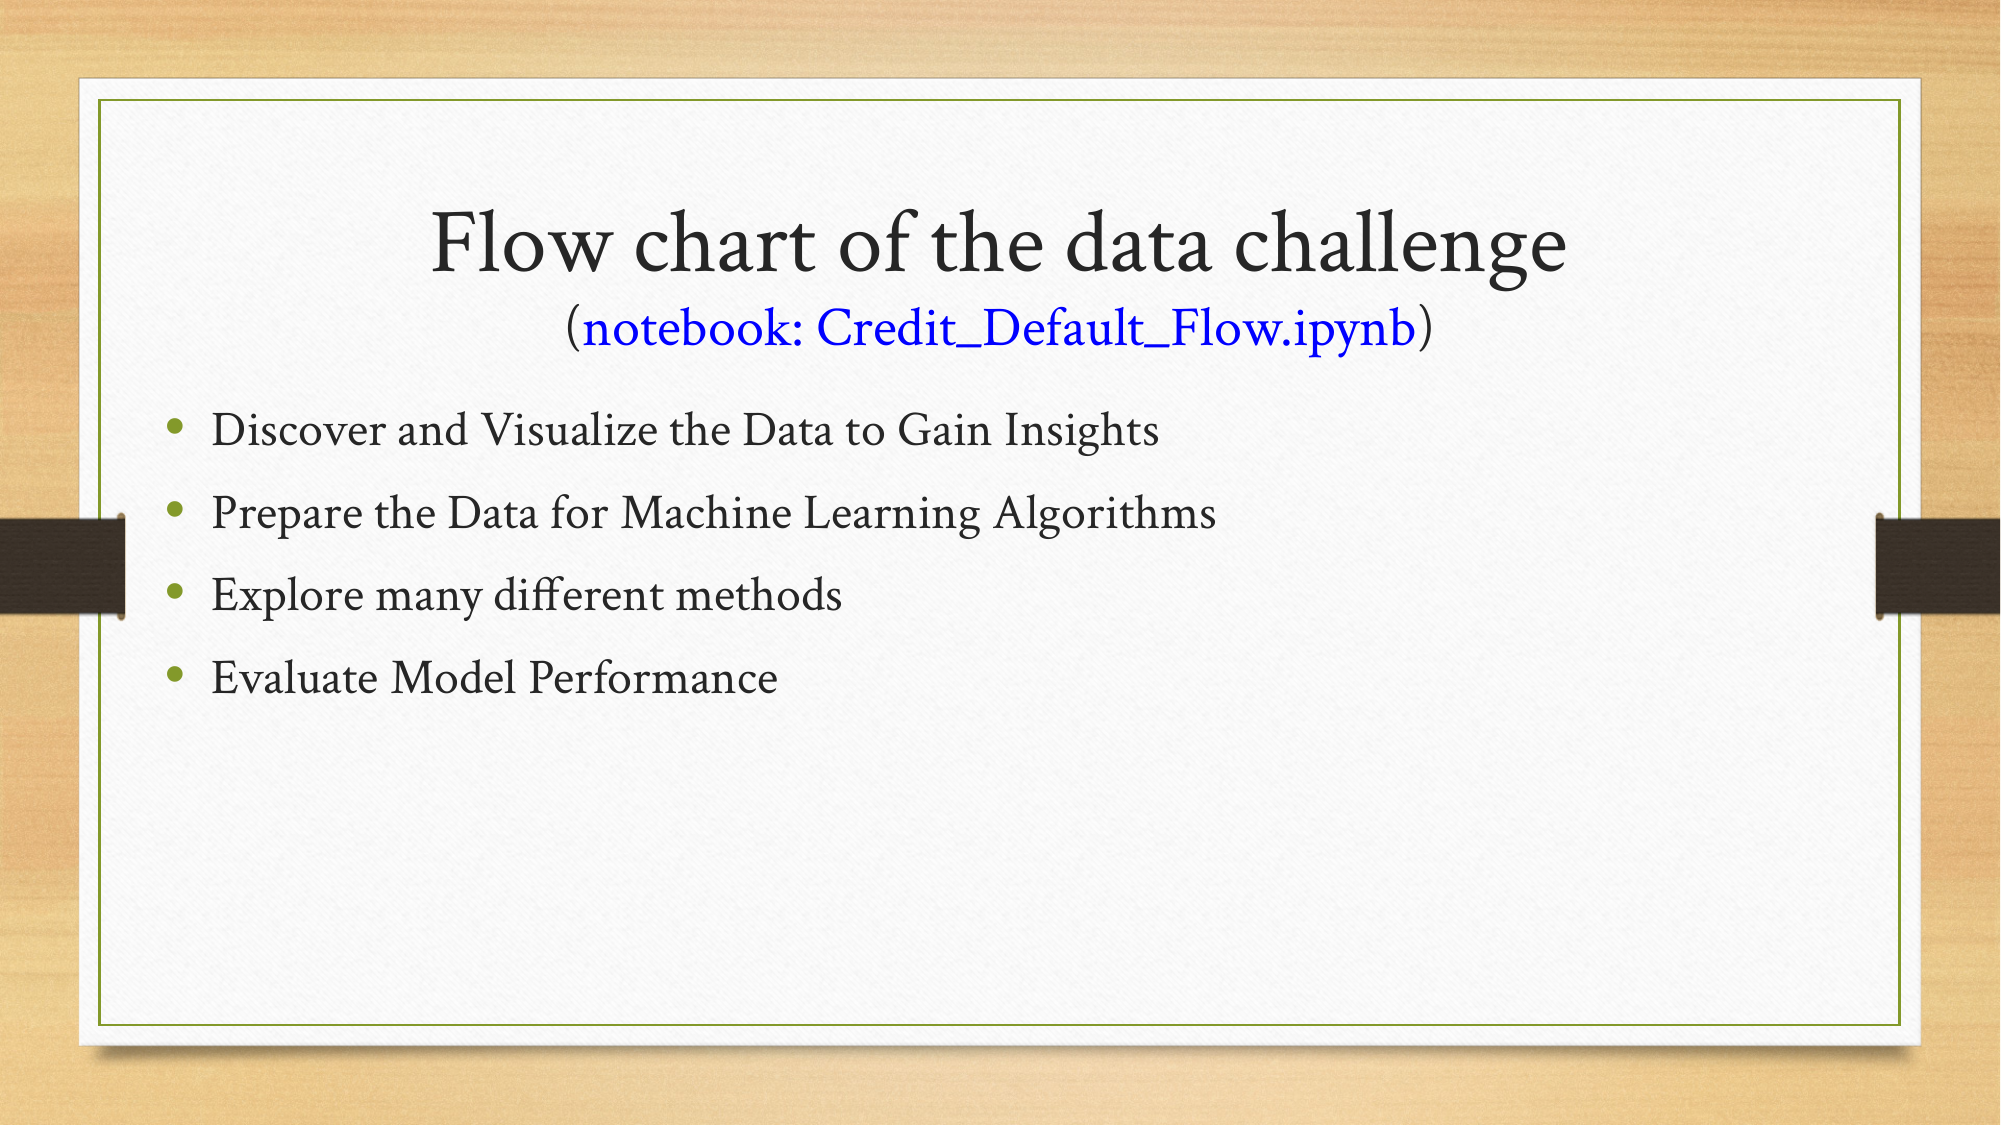

# Flow chart of the data challenge (notebook: Credit_Default_Flow.ipynb)
Discover and Visualize the Data to Gain Insights
Prepare the Data for Machine Learning Algorithms
Explore many different methods
Evaluate Model Performance